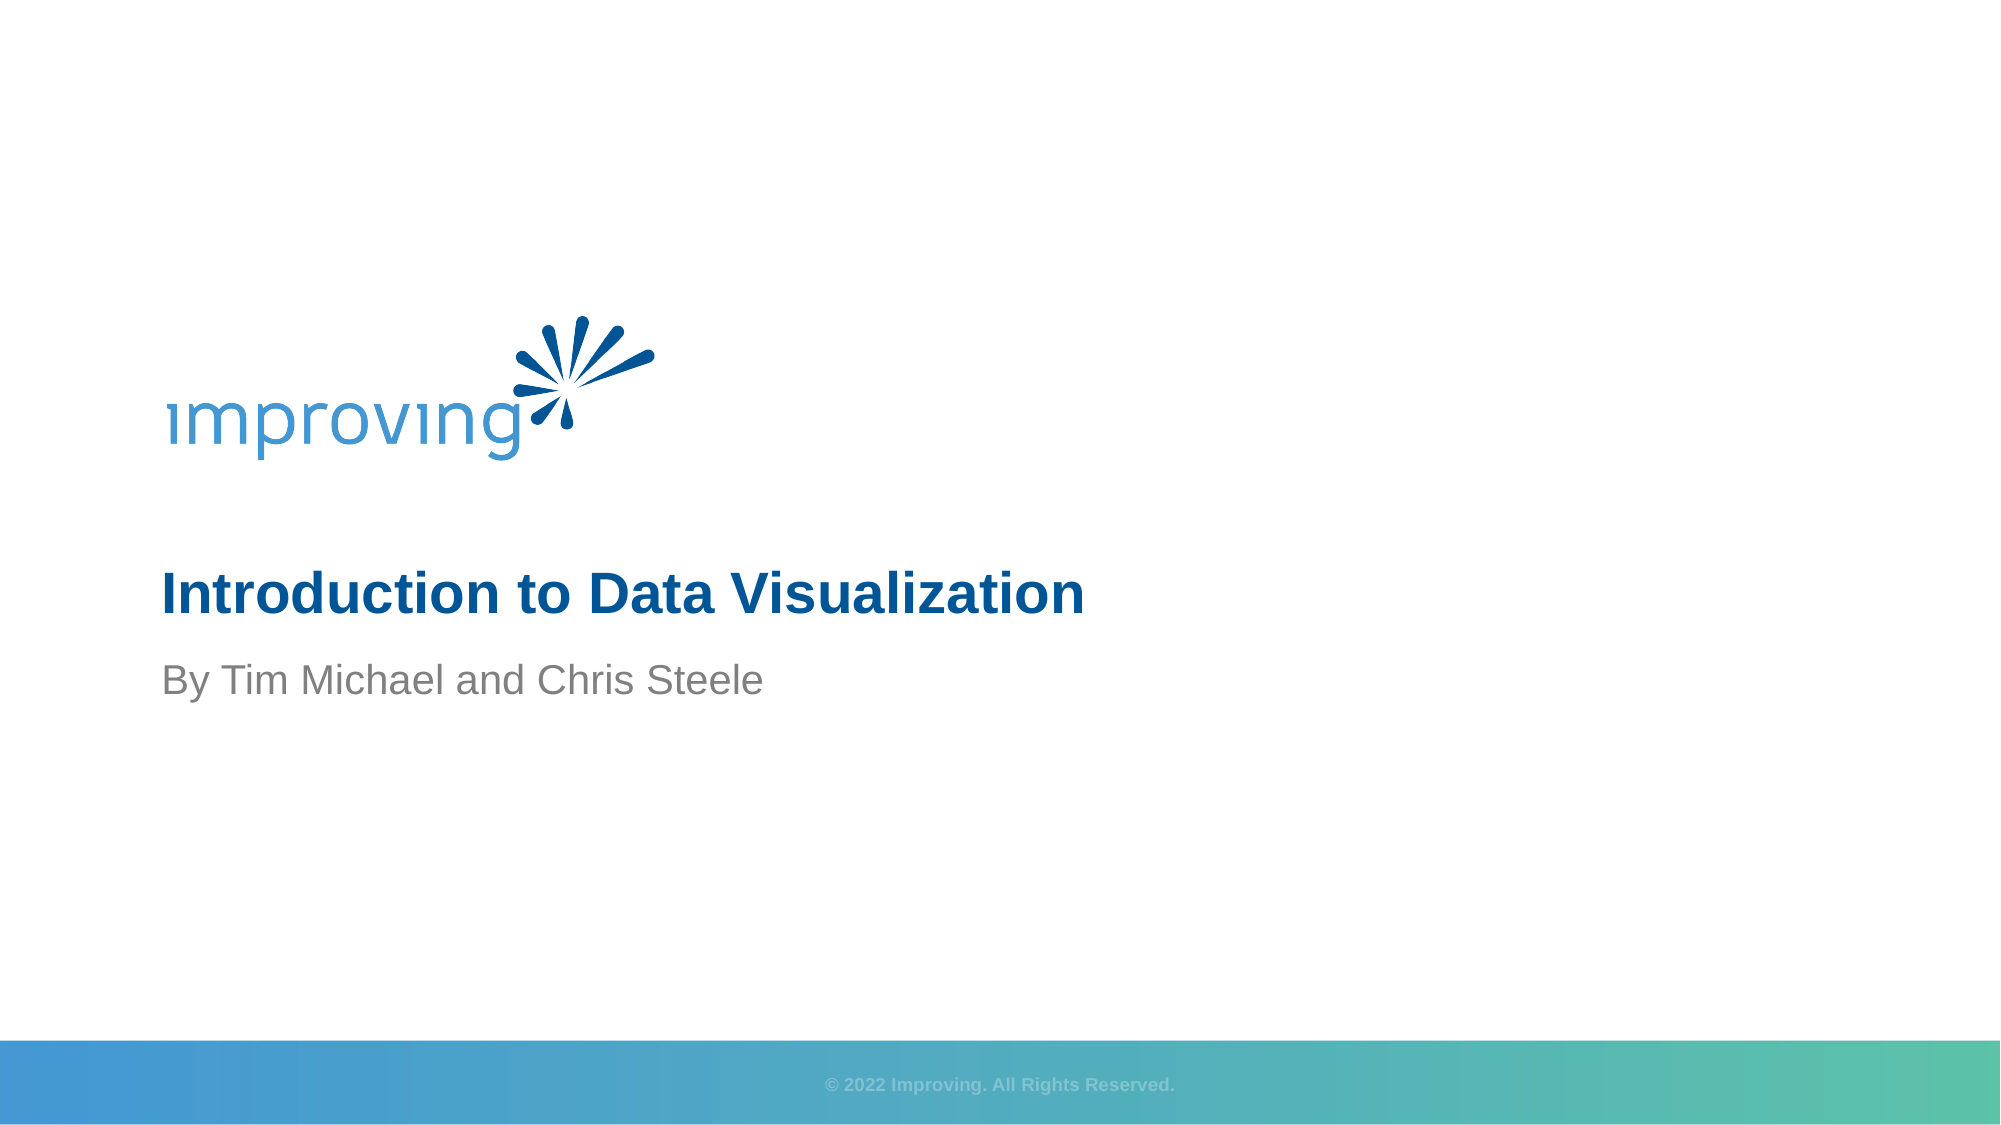

# Introduction to Data Visualization
By Tim Michael and Chris Steele